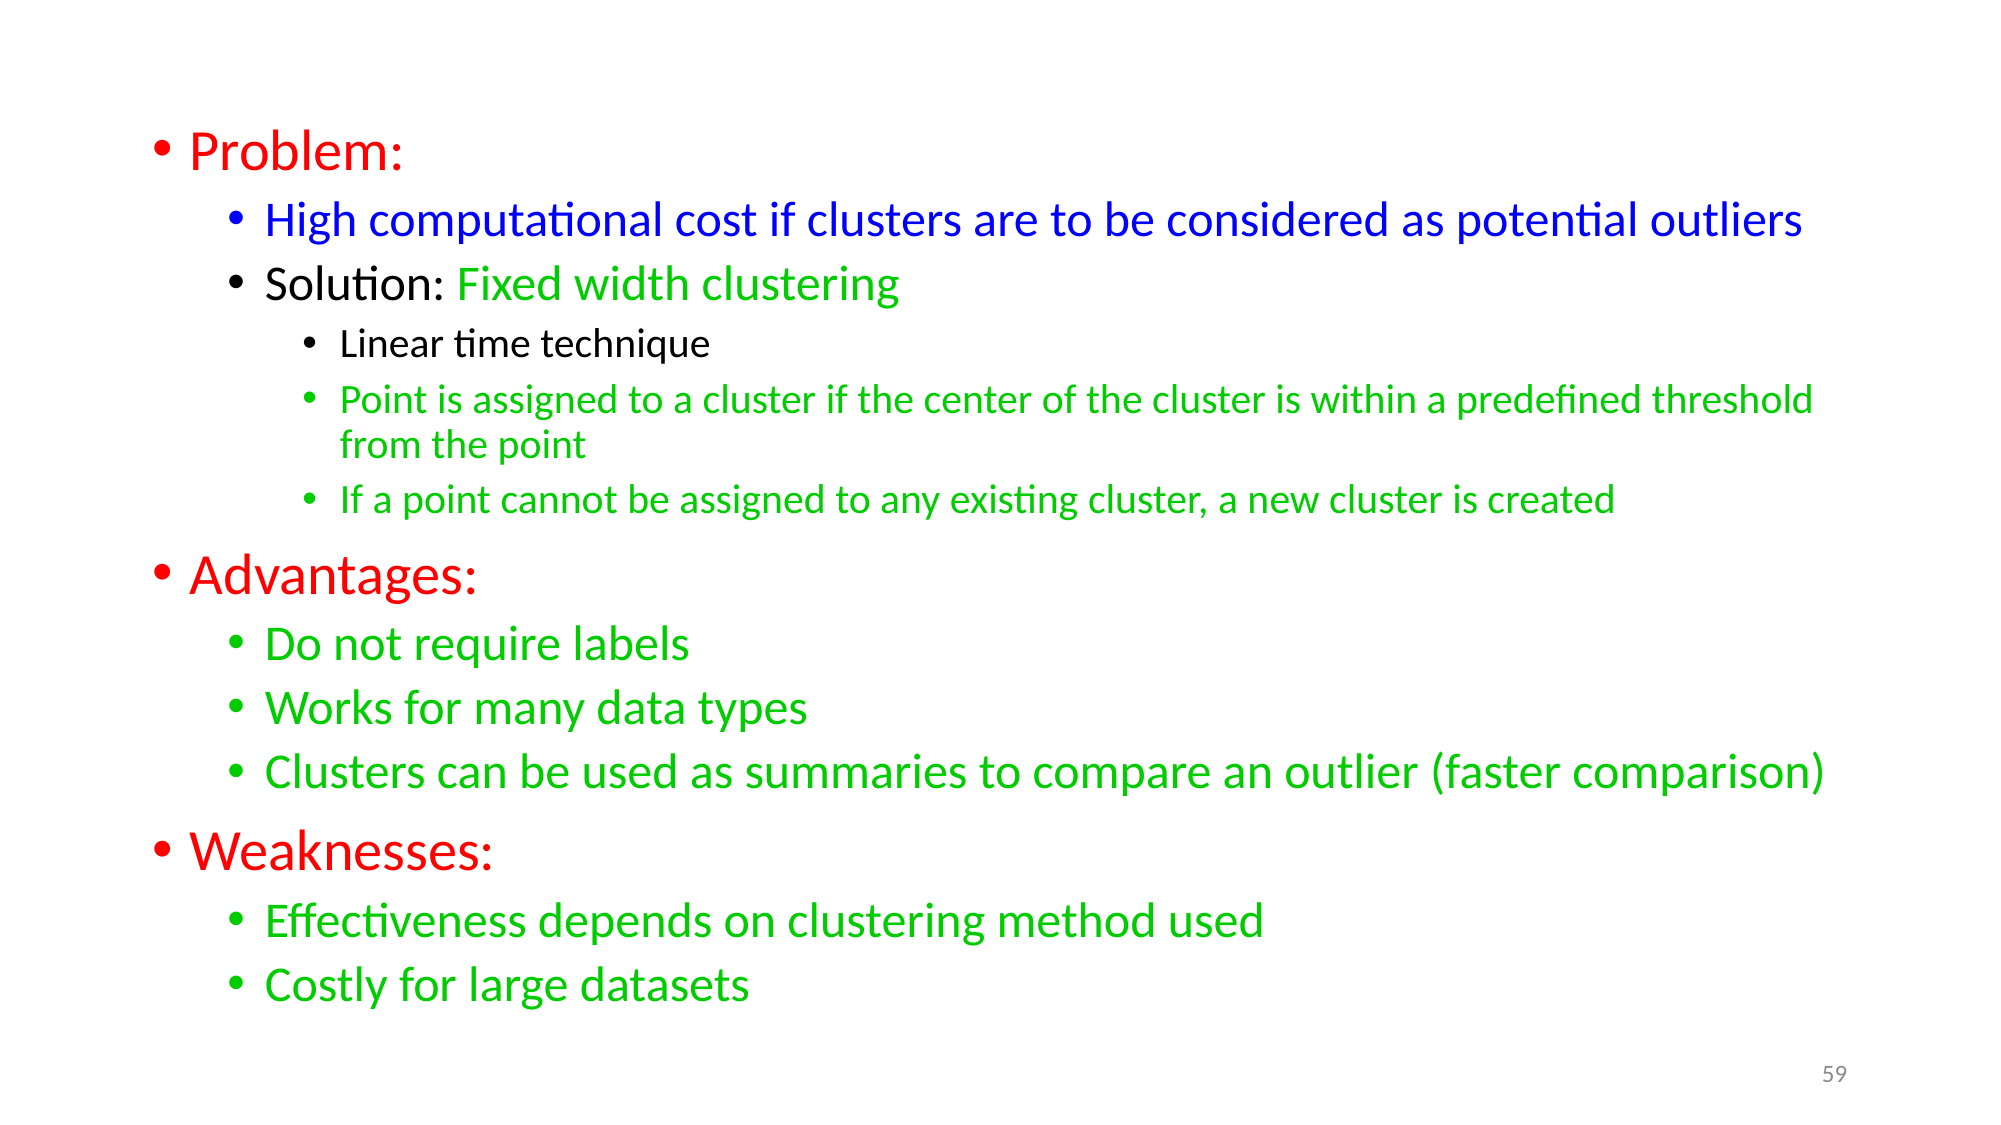

Problem:
High computational cost if clusters are to be considered as potential outliers
Solution: Fixed width clustering
Linear time technique
Point is assigned to a cluster if the center of the cluster is within a predefined threshold from the point
If a point cannot be assigned to any existing cluster, a new cluster is created
Advantages:
Do not require labels
Works for many data types
Clusters can be used as summaries to compare an outlier (faster comparison)
Weaknesses:
Effectiveness depends on clustering method used
Costly for large datasets
59